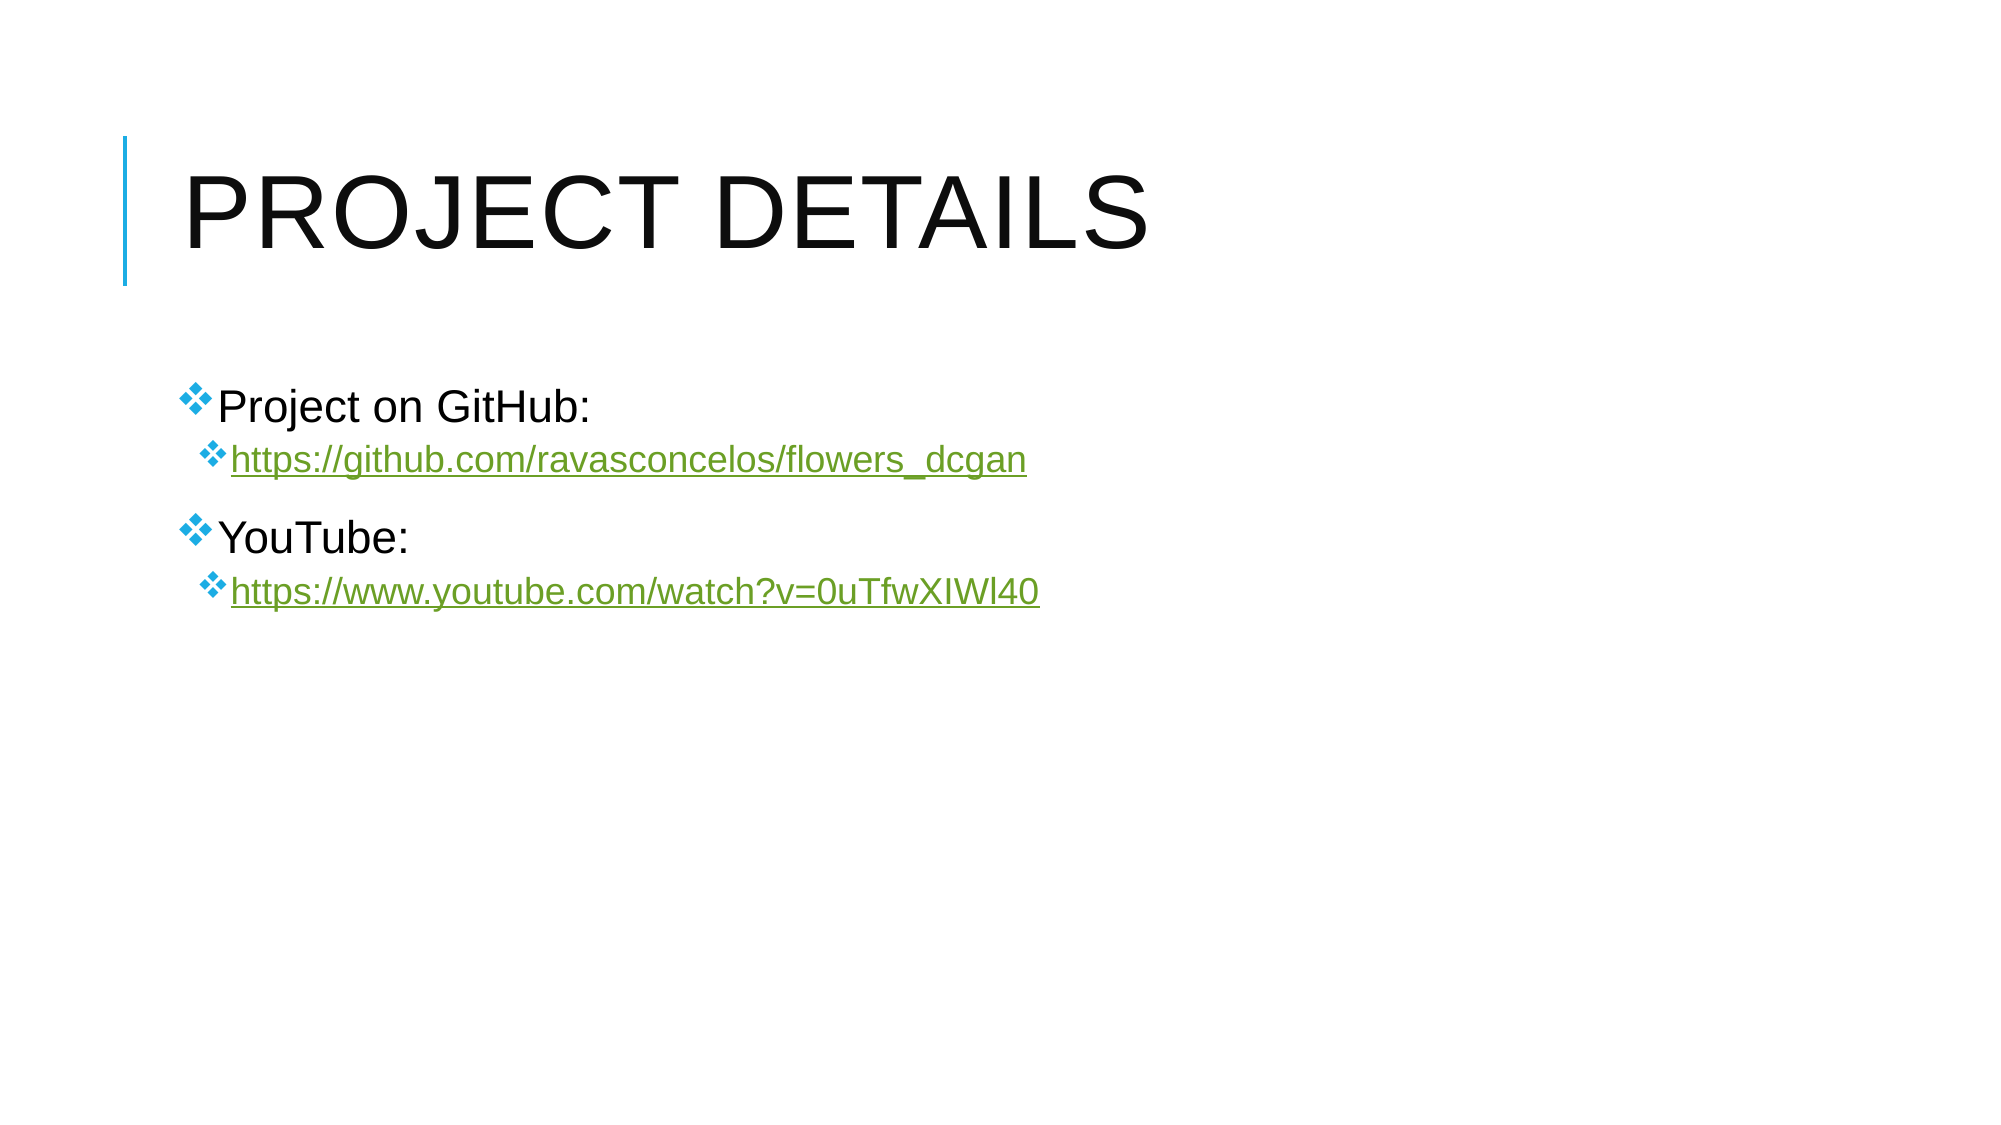

# Project Details
Project on GitHub:
https://github.com/ravasconcelos/flowers_dcgan
YouTube:
https://www.youtube.com/watch?v=0uTfwXIWl40